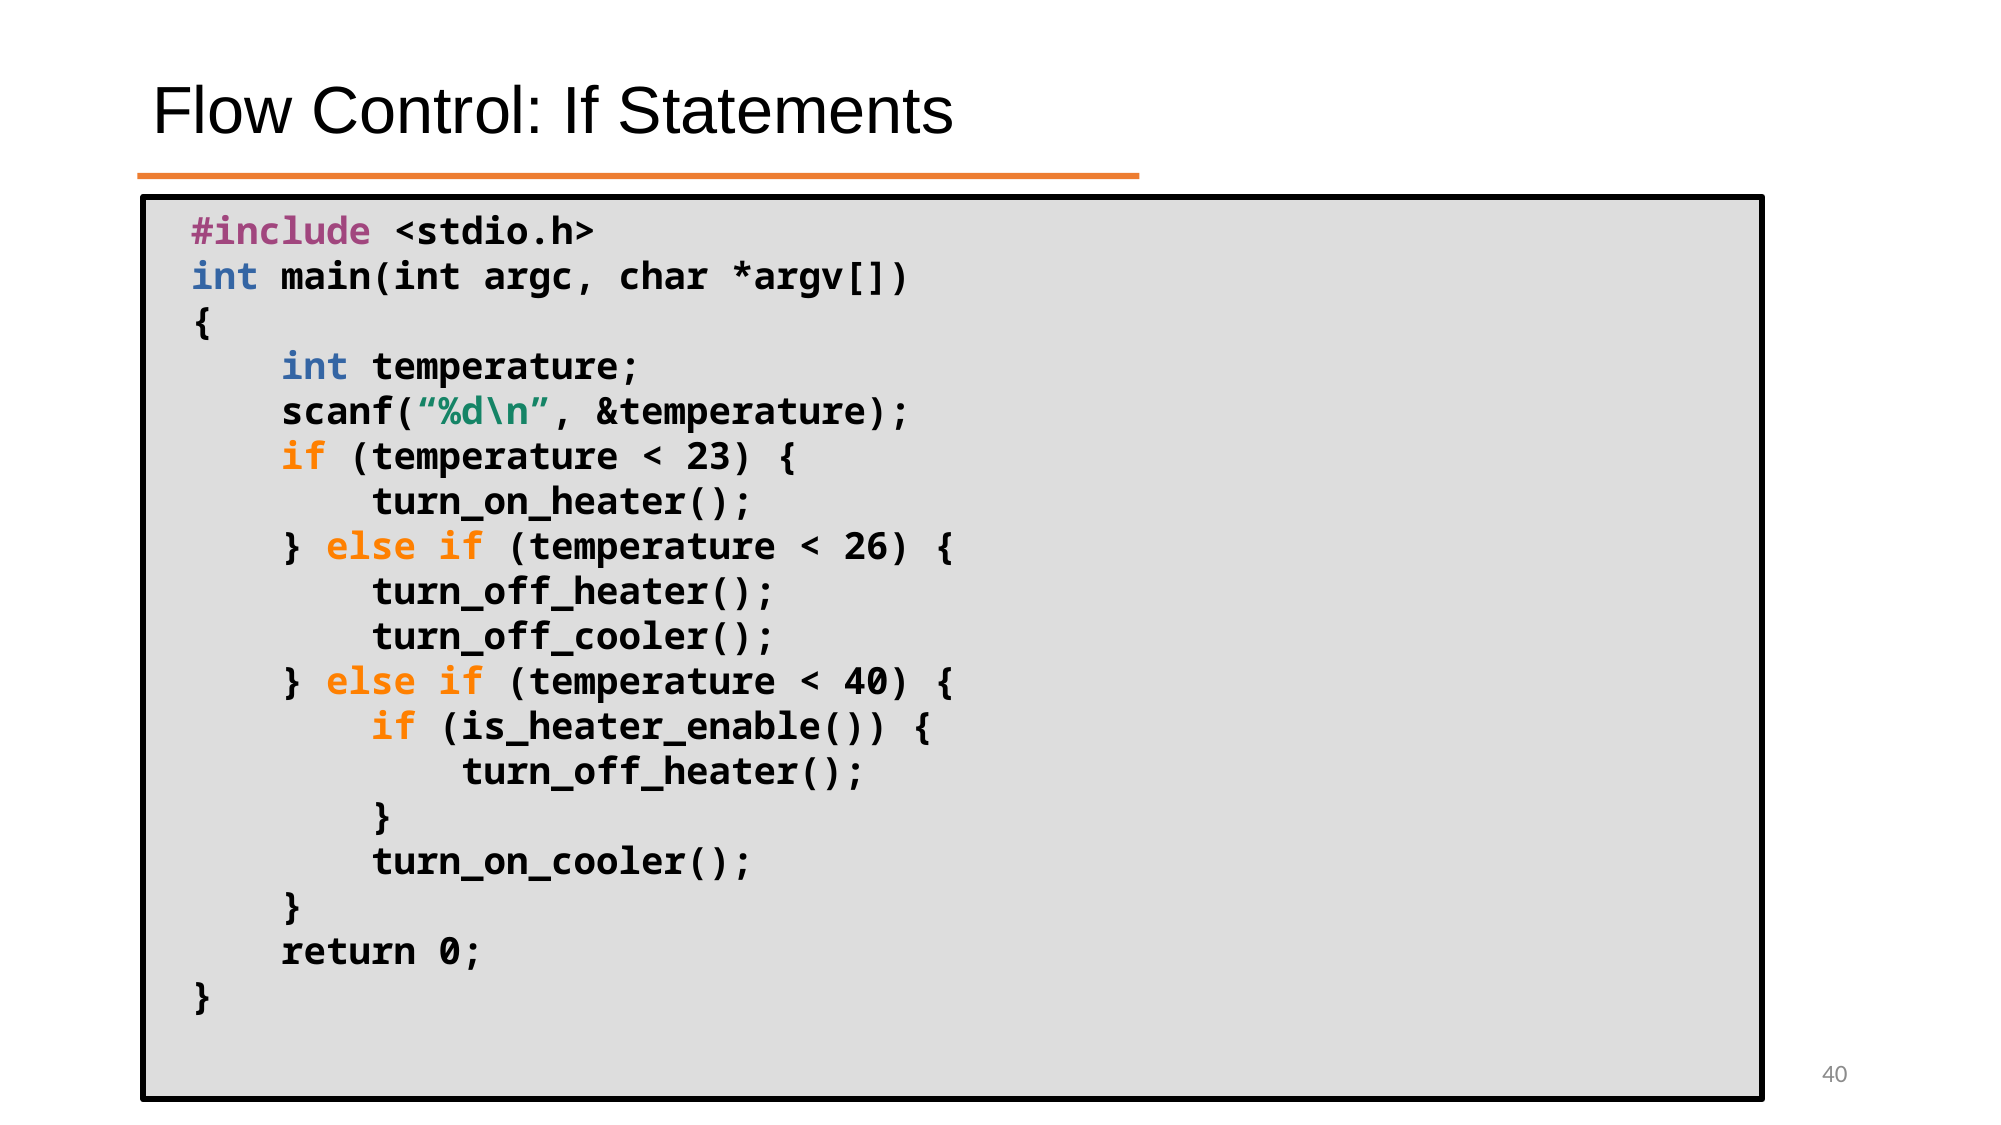

Flow Control: If Statements
#include <stdio.h>
int main(int argc, char *argv[])
{
    int temperature;
    scanf(“%d\n”, &temperature);
    if (temperature < 23) {
        turn_on_heater();
    } else if (temperature < 26) {
        turn_off_heater();
        turn_off_cooler();
    } else if (temperature < 40) {
        if (is_heater_enable()) {
            turn_off_heater();
        }
        turn_on_cooler();
    }
    return 0;
}
40